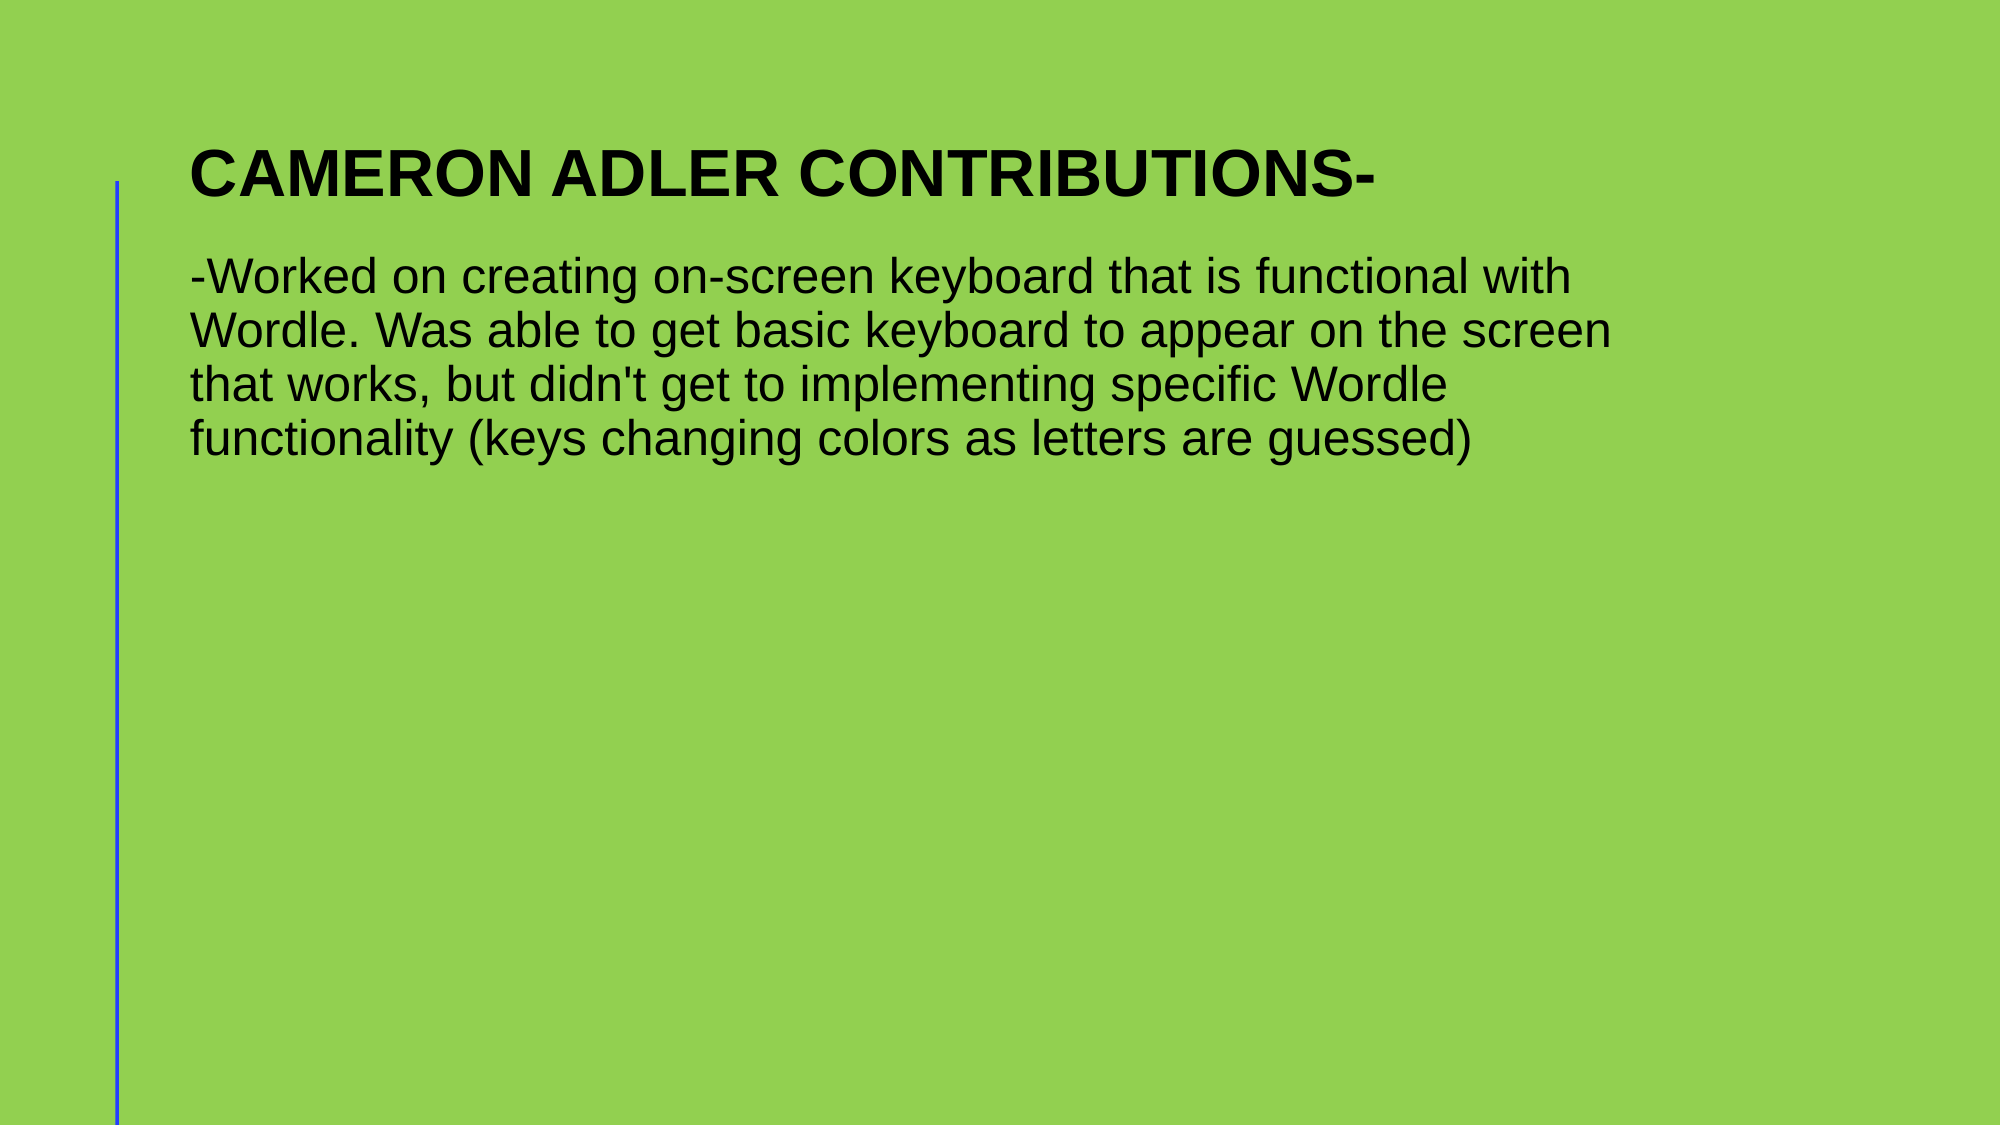

# Cameron Adler Contributions-
-Worked on creating on-screen keyboard that is functional with Wordle. Was able to get basic keyboard to appear on the screen that works, but didn't get to implementing specific Wordle functionality (keys changing colors as letters are guessed)